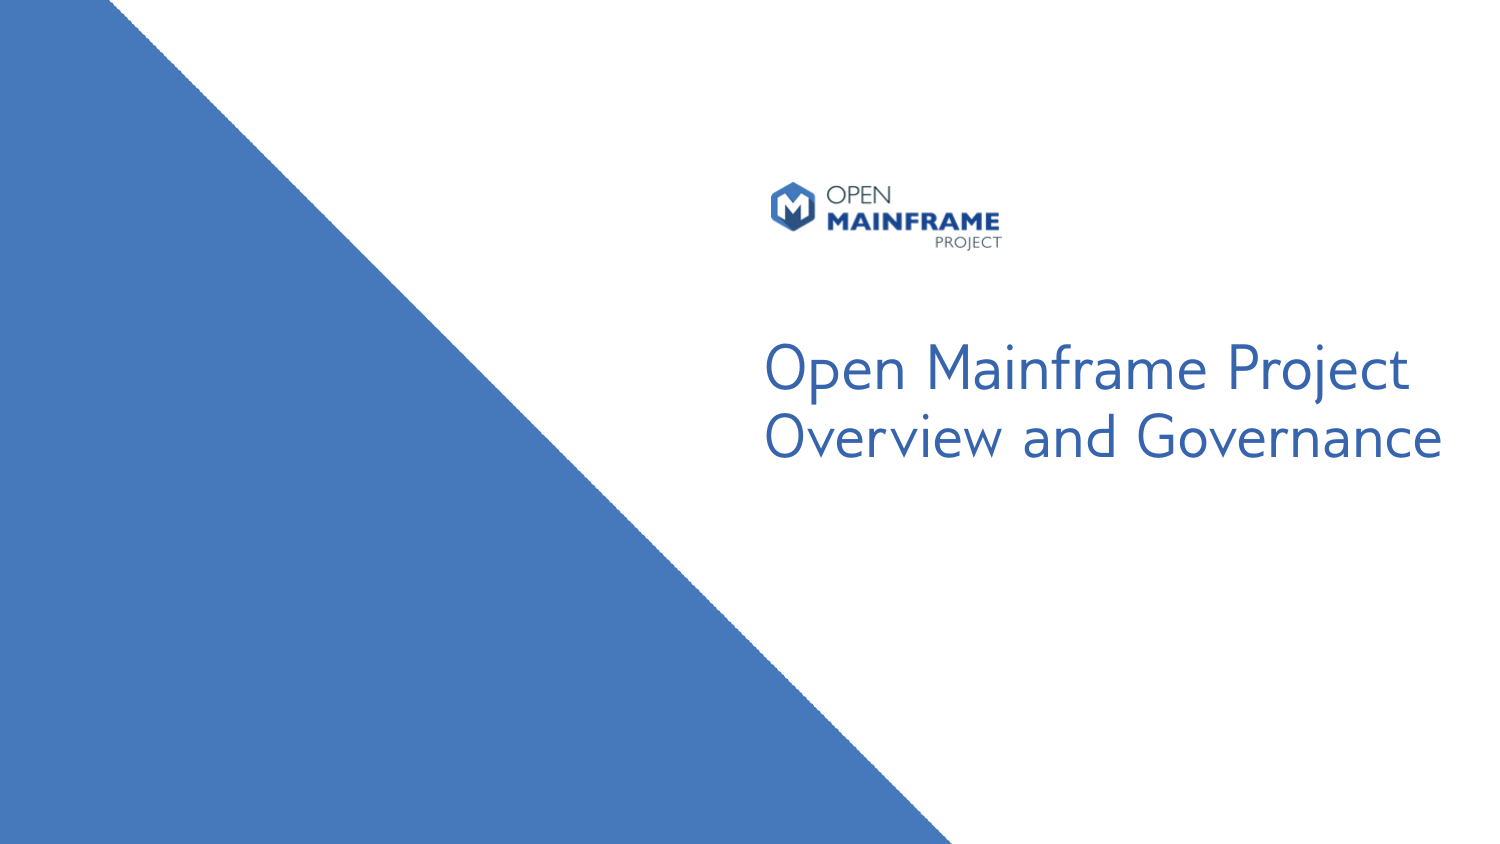

# Open Mainframe Project Overview and Governance